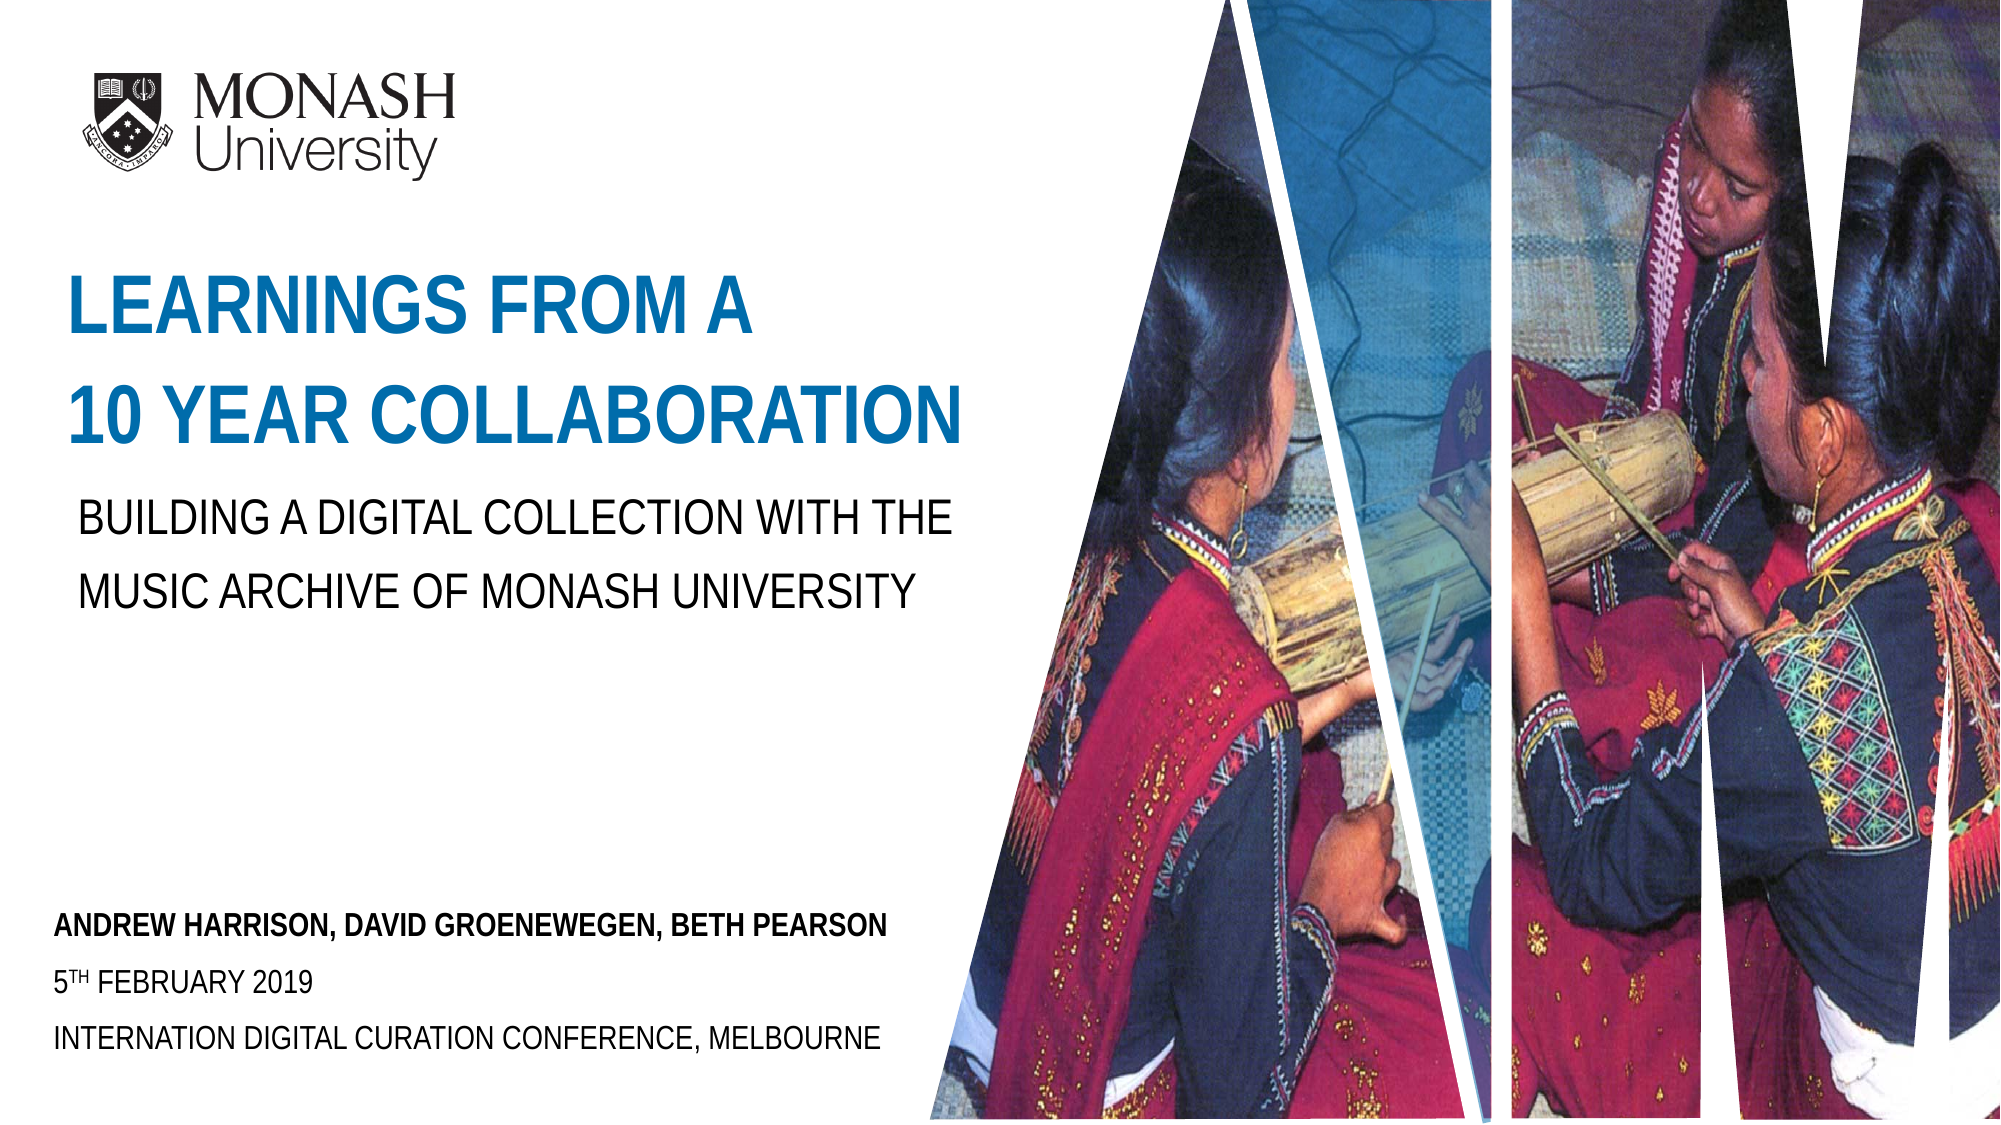

LEARNINGS FROM A
10 YEAR COLLABORATION
BUILDING A DIGITAL COLLECTION WITH THE
MUSIC ARCHIVE OF MONASH UNIVERSITY
ANDREW HARRISON, DAVID GROENEWEGEN, BETH PEARSON
5TH FEBRUARY 2019
INTERNATION DIGITAL CURATION CONFERENCE, MELBOURNE